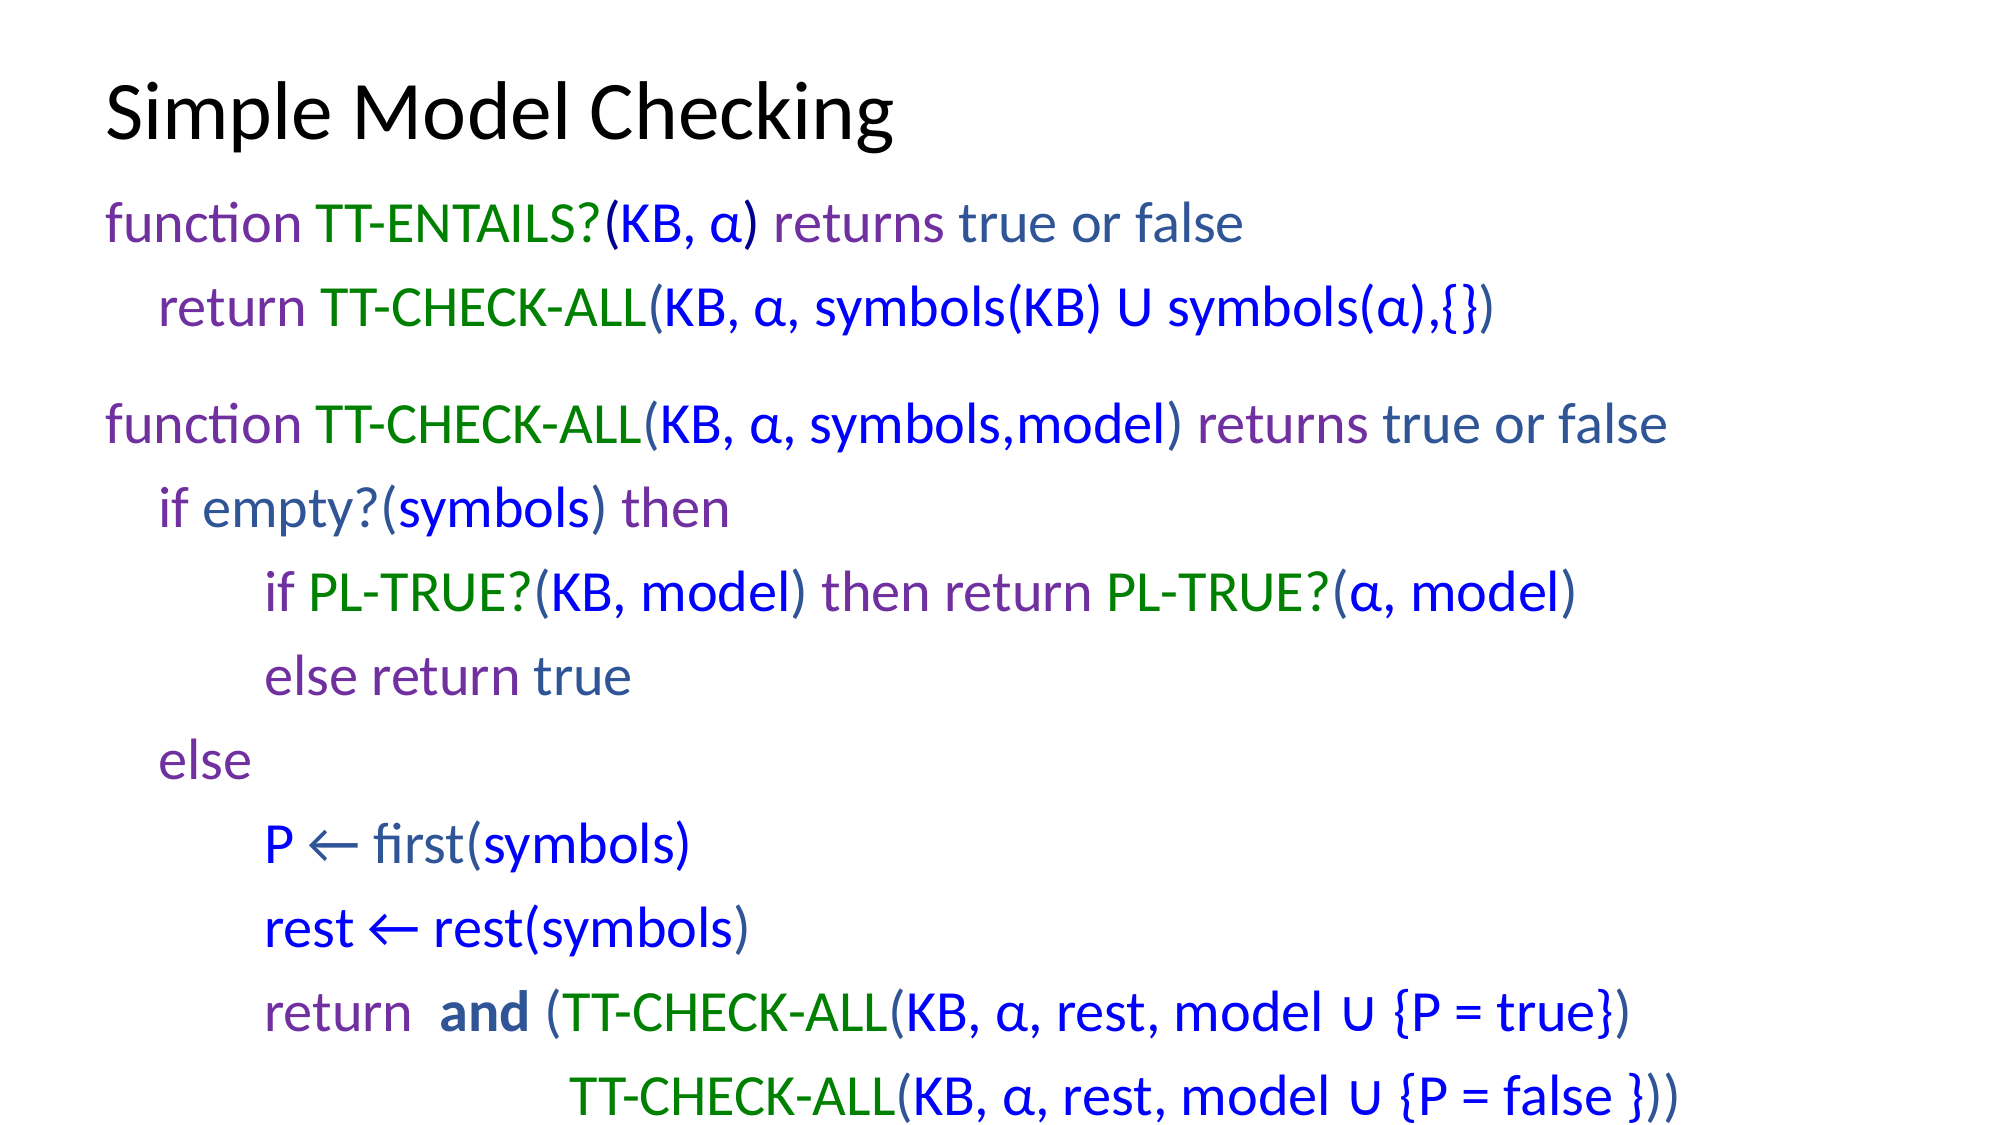

# Simple Model Checking
function TT-ENTAILS?(KB, α) returns true or false
    return TT-CHECK-ALL(KB, α, symbols(KB) U symbols(α),{})

function TT-CHECK-ALL(KB, α, symbols,model) returns true or false
    if empty?(symbols) then
            if PL-TRUE?(KB, model) then return PL-TRUE?(α, model)
            else return true
    else
            P ← first(symbols)
            rest ← rest(symbols)
            return  and (TT-CHECK-ALL(KB, α, rest, model ∪ {P = true})
                                   TT-CHECK-ALL(KB, α, rest, model ∪ {P = false }))